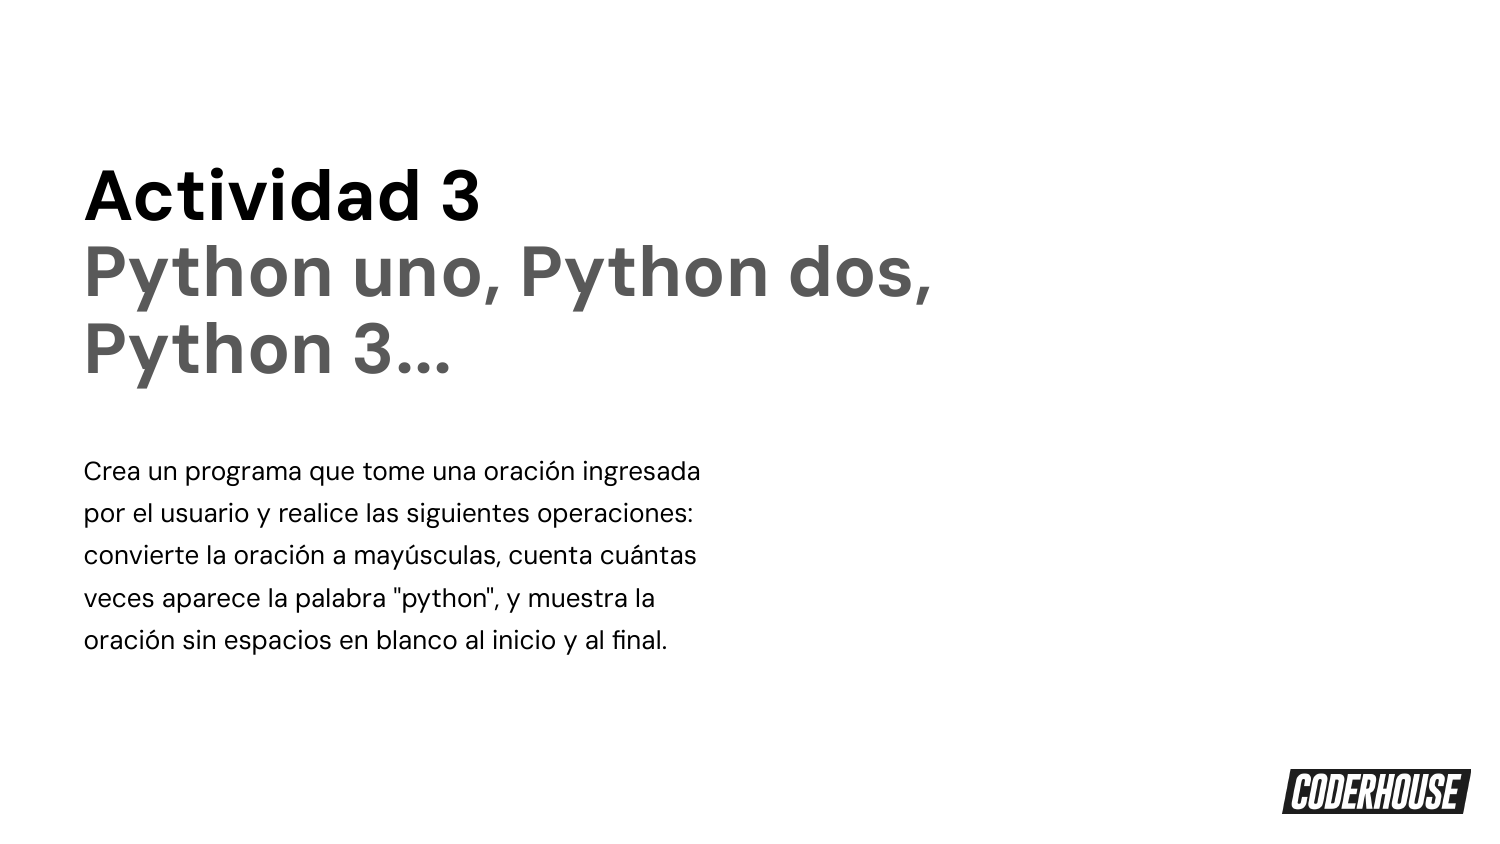

Actividad 3
Python uno, Python dos, Python 3...
Crea un programa que tome una oración ingresada por el usuario y realice las siguientes operaciones: convierte la oración a mayúsculas, cuenta cuántas veces aparece la palabra "python", y muestra la oración sin espacios en blanco al inicio y al final.